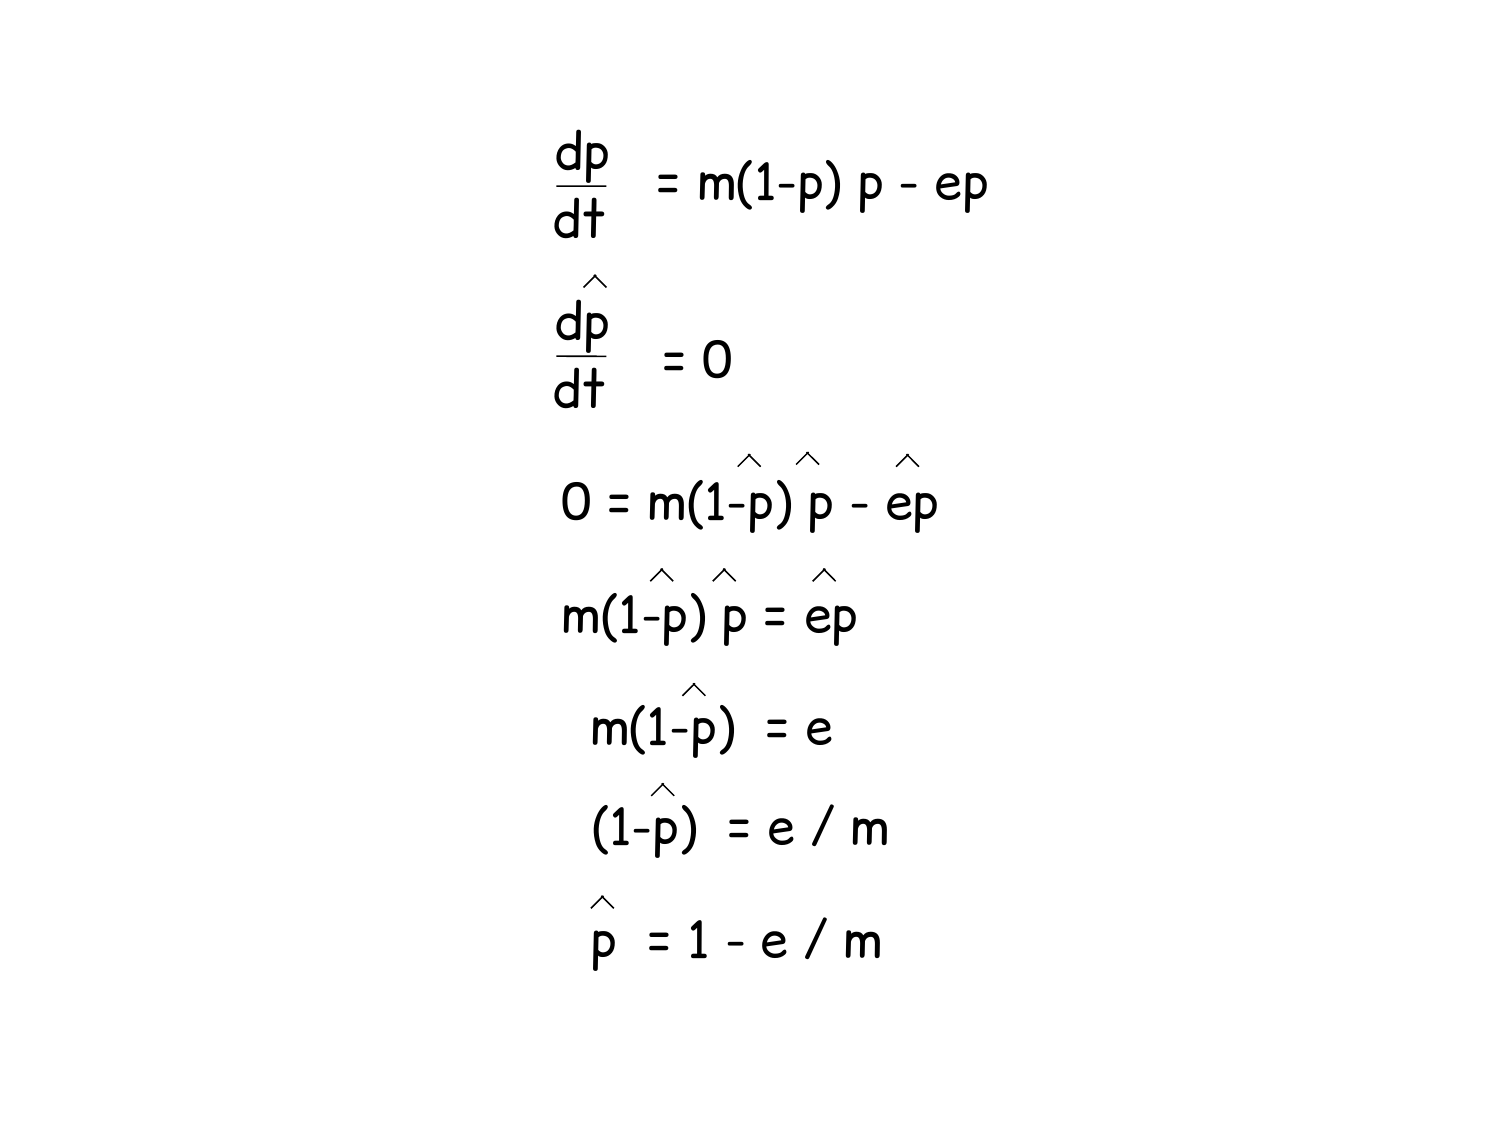

dp
= m(1-p) p - ep
dt

dp
= 0
dt

0 = m(1-p) p - ep

m(1-p) p = ep

m(1-p)  = e

(1-p)  = e / m

p  = 1 - e / m